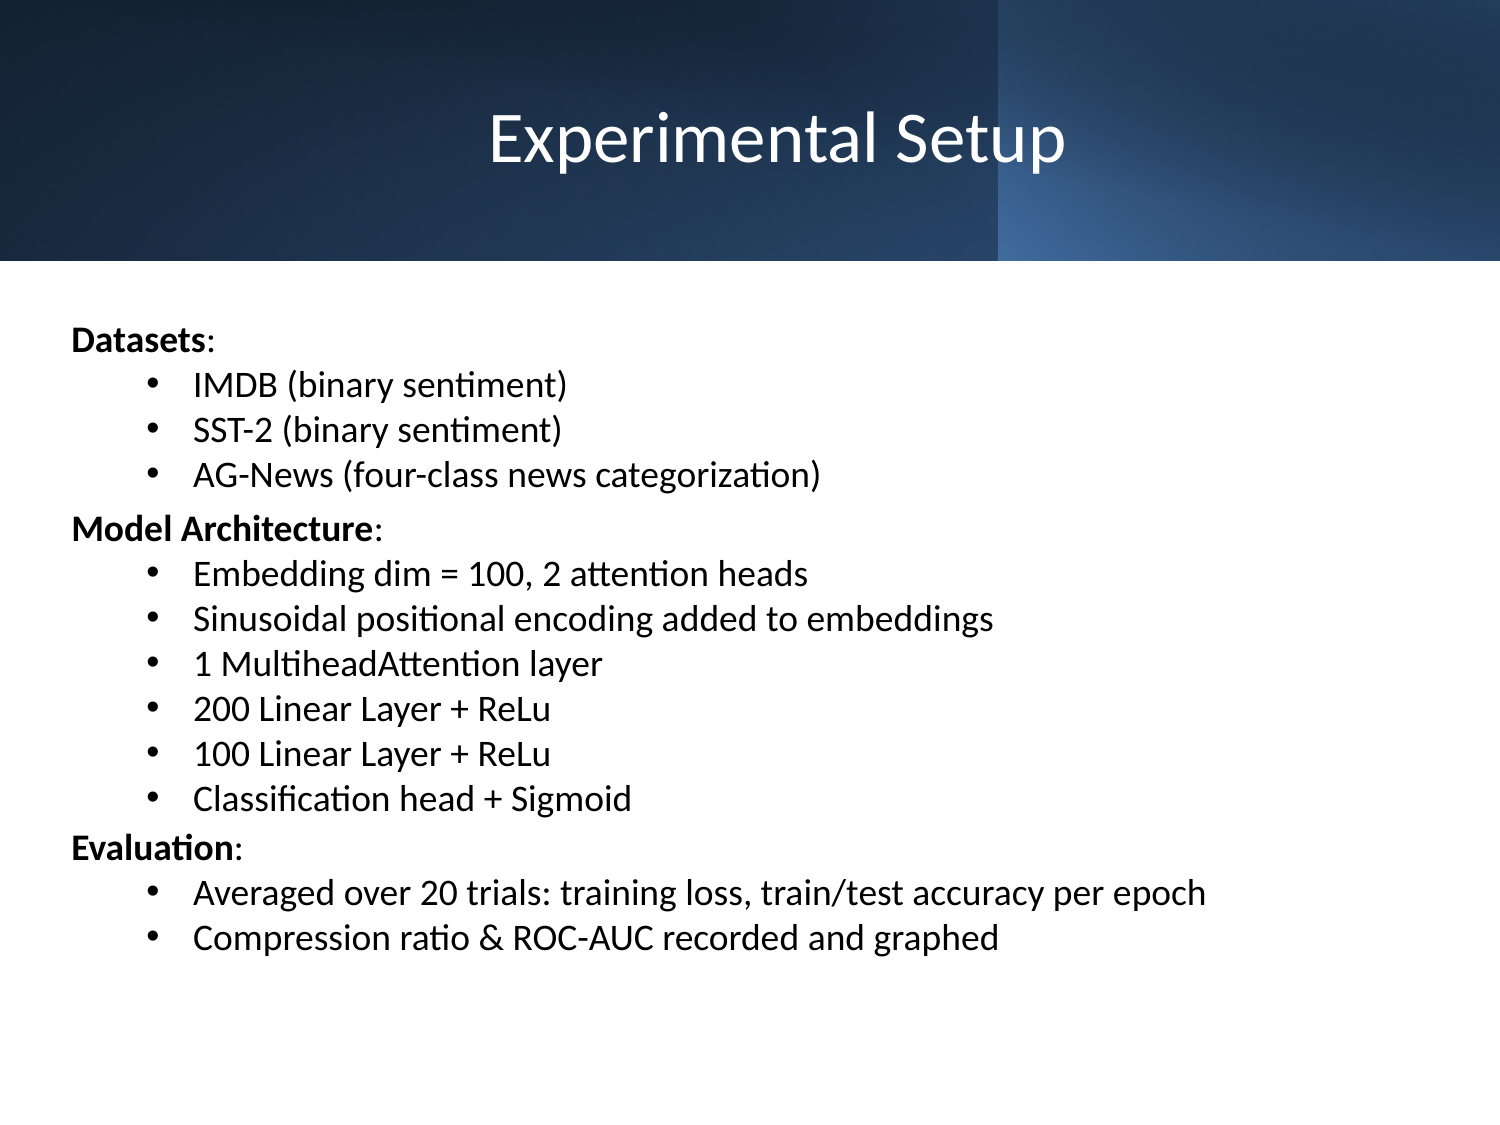

# Experimental Setup
Datasets:
IMDB (binary sentiment)
SST-2 (binary sentiment)
AG-News (four-class news categorization)
Model Architecture:
Embedding dim = 100, 2 attention heads
Sinusoidal positional encoding added to embeddings
1 MultiheadAttention layer
200 Linear Layer + ReLu
100 Linear Layer + ReLu
Classification head + Sigmoid
Evaluation:
Averaged over 20 trials: training loss, train/test accuracy per epoch
Compression ratio & ROC-AUC recorded and graphed